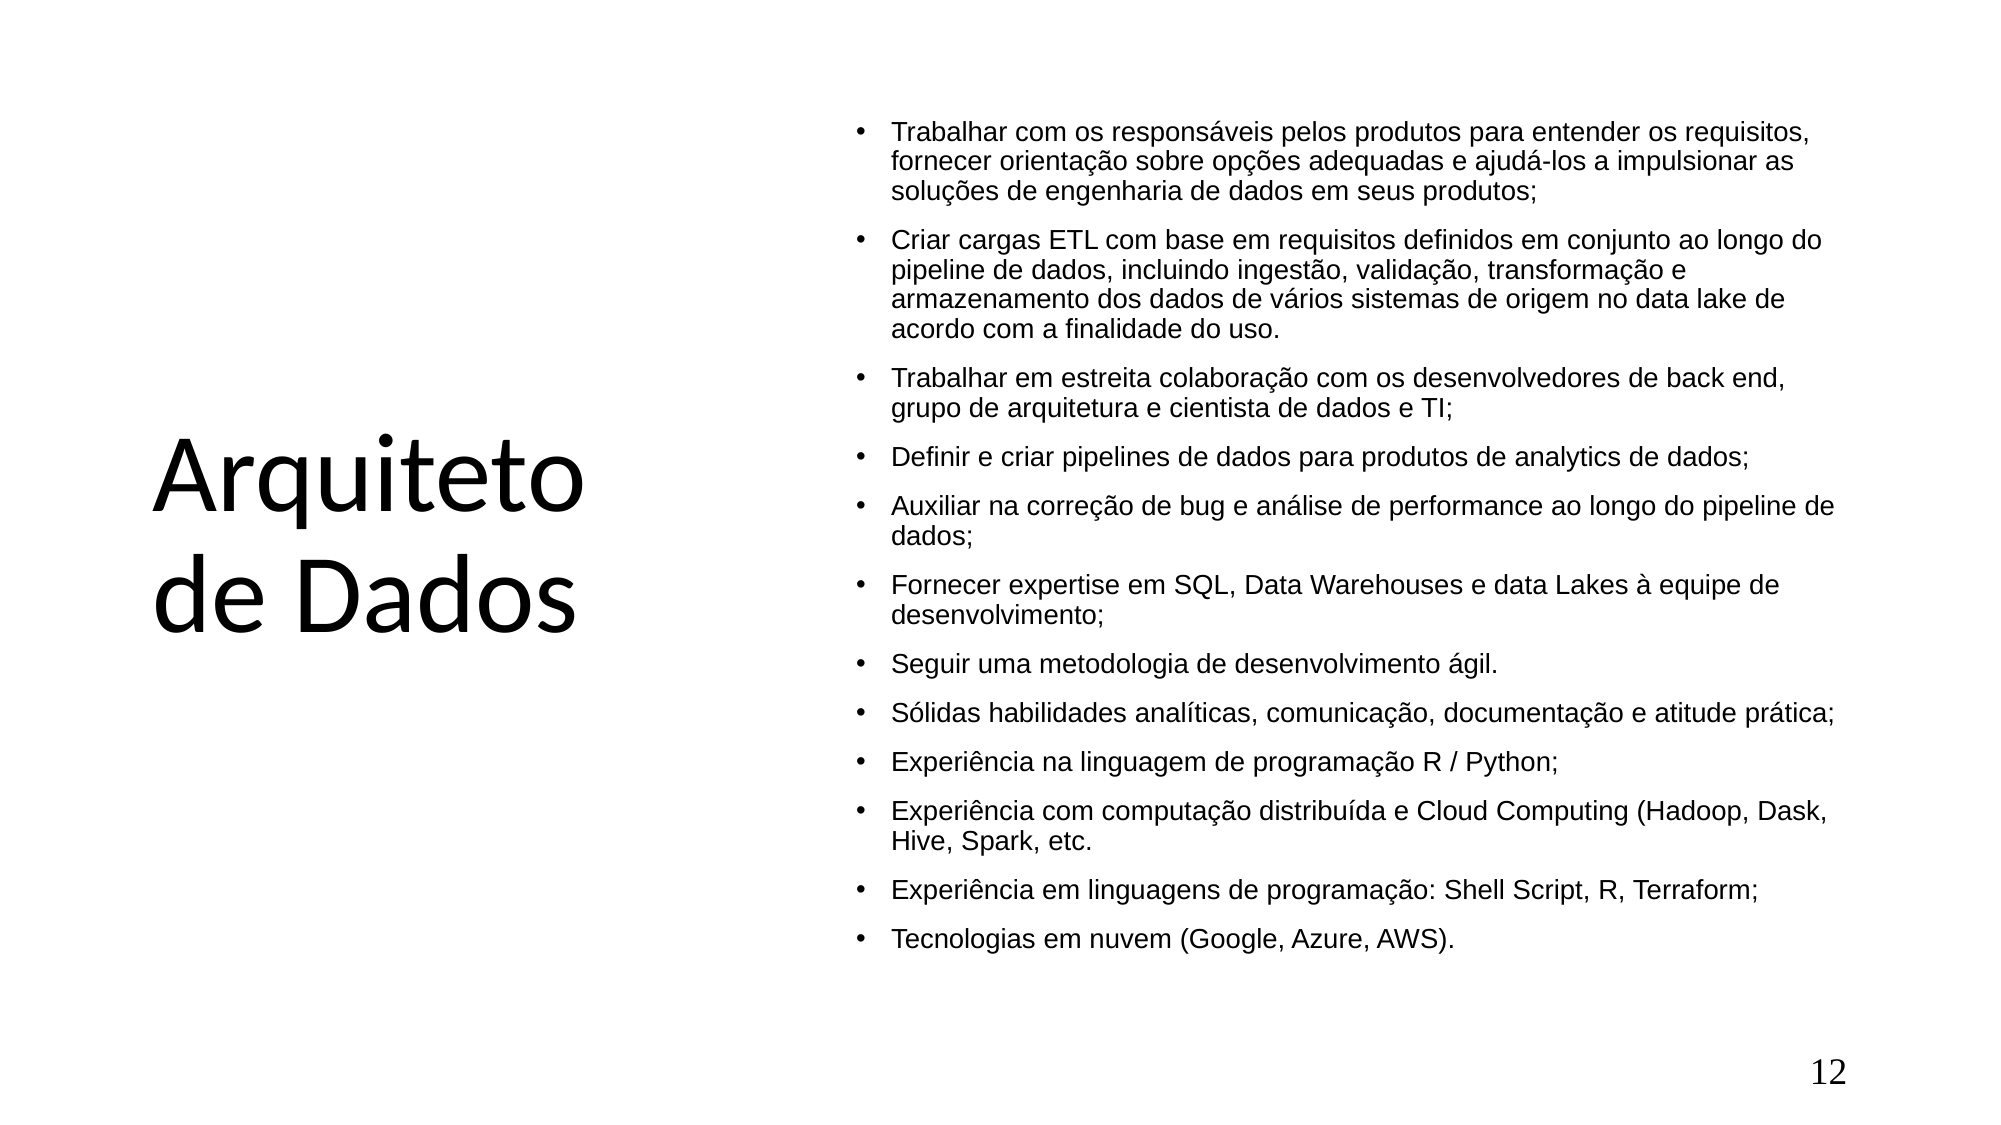

# Arquiteto de Dados
Trabalhar com os responsáveis pelos produtos para entender os requisitos, fornecer orientação sobre opções adequadas e ajudá-los a impulsionar as soluções de engenharia de dados em seus produtos;
Criar cargas ETL com base em requisitos definidos em conjunto ao longo do pipeline de dados, incluindo ingestão, validação, transformação e armazenamento dos dados de vários sistemas de origem no data lake de acordo com a finalidade do uso.
Trabalhar em estreita colaboração com os desenvolvedores de back end, grupo de arquitetura e cientista de dados e TI;
Definir e criar pipelines de dados para produtos de analytics de dados;
Auxiliar na correção de bug e análise de performance ao longo do pipeline de dados;
Fornecer expertise em SQL, Data Warehouses e data Lakes à equipe de desenvolvimento;
Seguir uma metodologia de desenvolvimento ágil.
Sólidas habilidades analíticas, comunicação, documentação e atitude prática;
Experiência na linguagem de programação R / Python;
Experiência com computação distribuída e Cloud Computing (Hadoop, Dask, Hive, Spark, etc.
Experiência em linguagens de programação: Shell Script, R, Terraform;
Tecnologias em nuvem (Google, Azure, AWS).
12